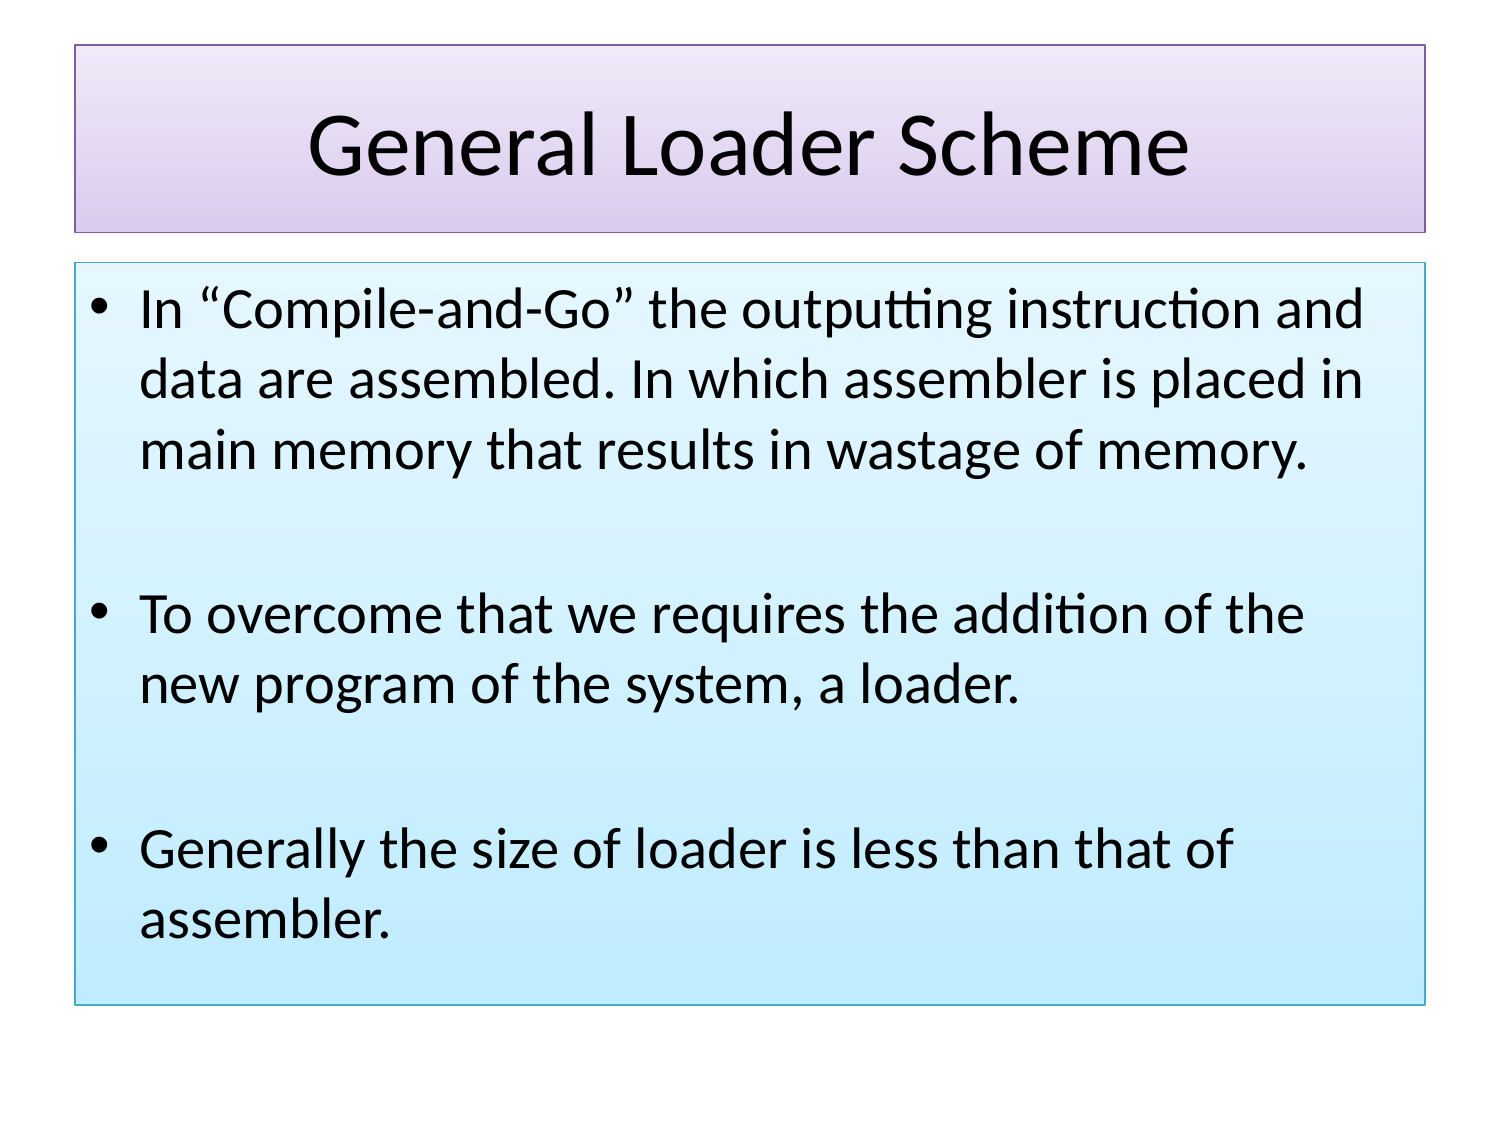

General Loader Scheme
In “Compile-and-Go” the outputting instruction and data are assembled. In which assembler is placed in main memory that results in wastage of memory.

To overcome that we requires the addition of the new program of the system, a loader.

Generally the size of loader is less than that of assembler.